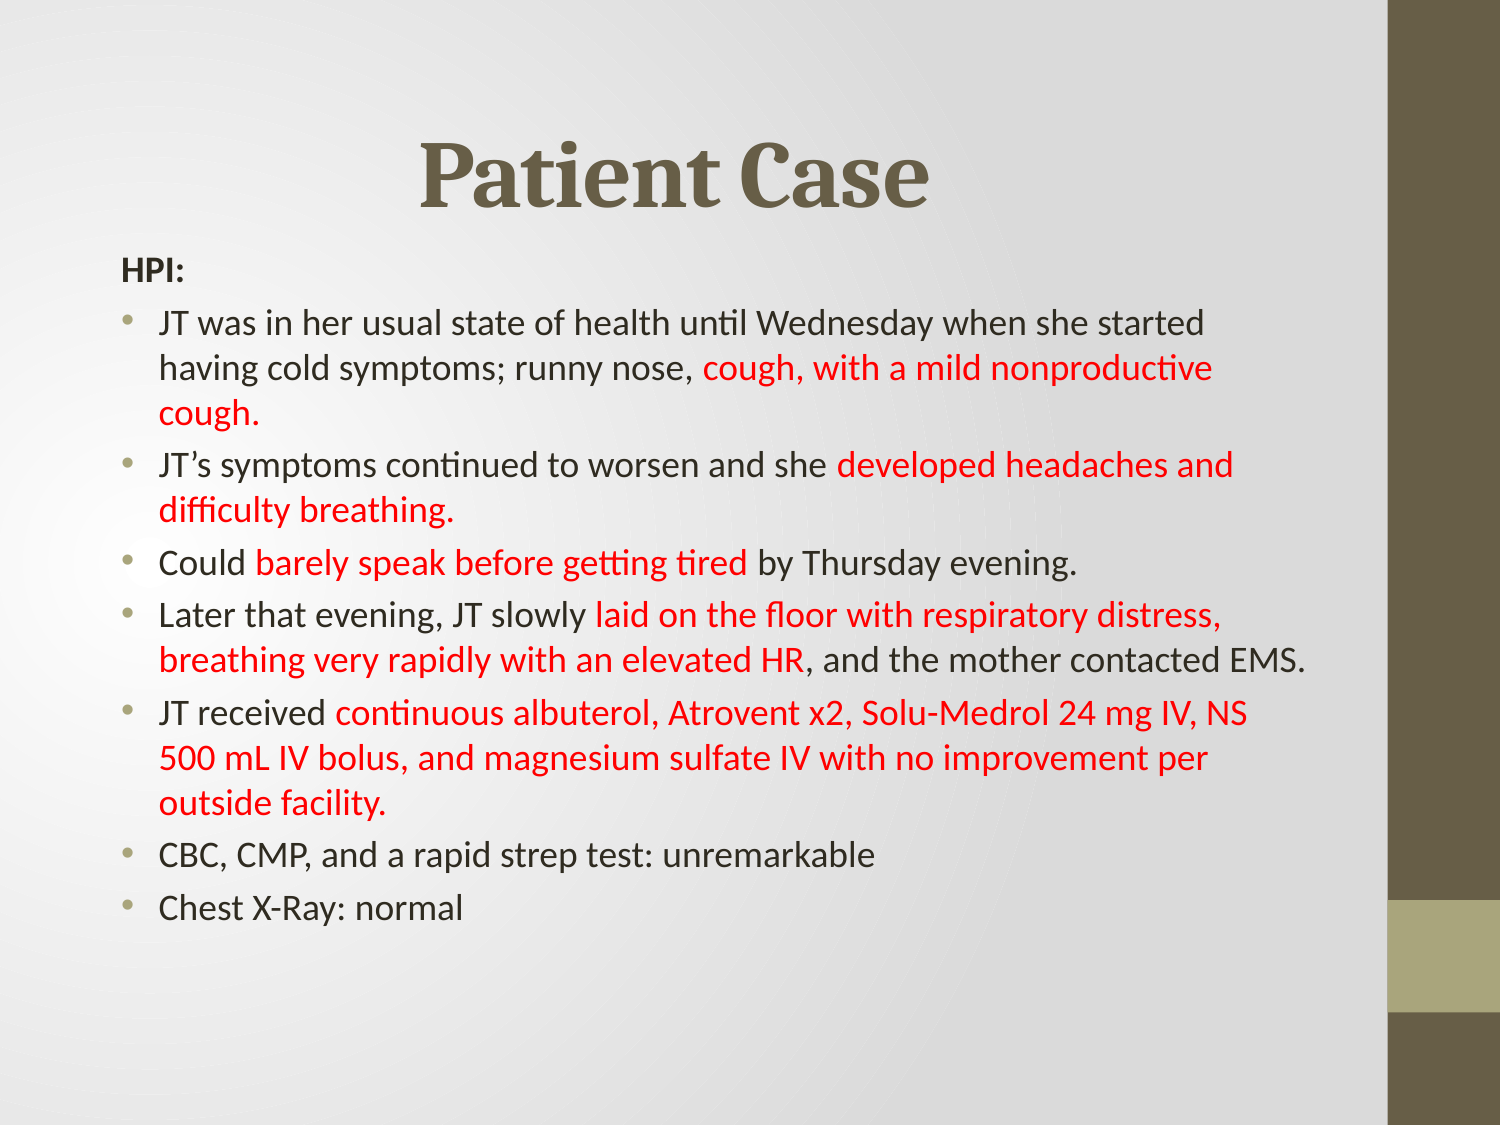

# Patient Case
HPI:
JT was in her usual state of health until Wednesday when she started having cold symptoms; runny nose, cough, with a mild nonproductive cough.
JT’s symptoms continued to worsen and she developed headaches and difficulty breathing.
Could barely speak before getting tired by Thursday evening.
Later that evening, JT slowly laid on the floor with respiratory distress, breathing very rapidly with an elevated HR, and the mother contacted EMS.
JT received continuous albuterol, Atrovent x2, Solu-Medrol 24 mg IV, NS 500 mL IV bolus, and magnesium sulfate IV with no improvement per outside facility.
CBC, CMP, and a rapid strep test: unremarkable
Chest X-Ray: normal